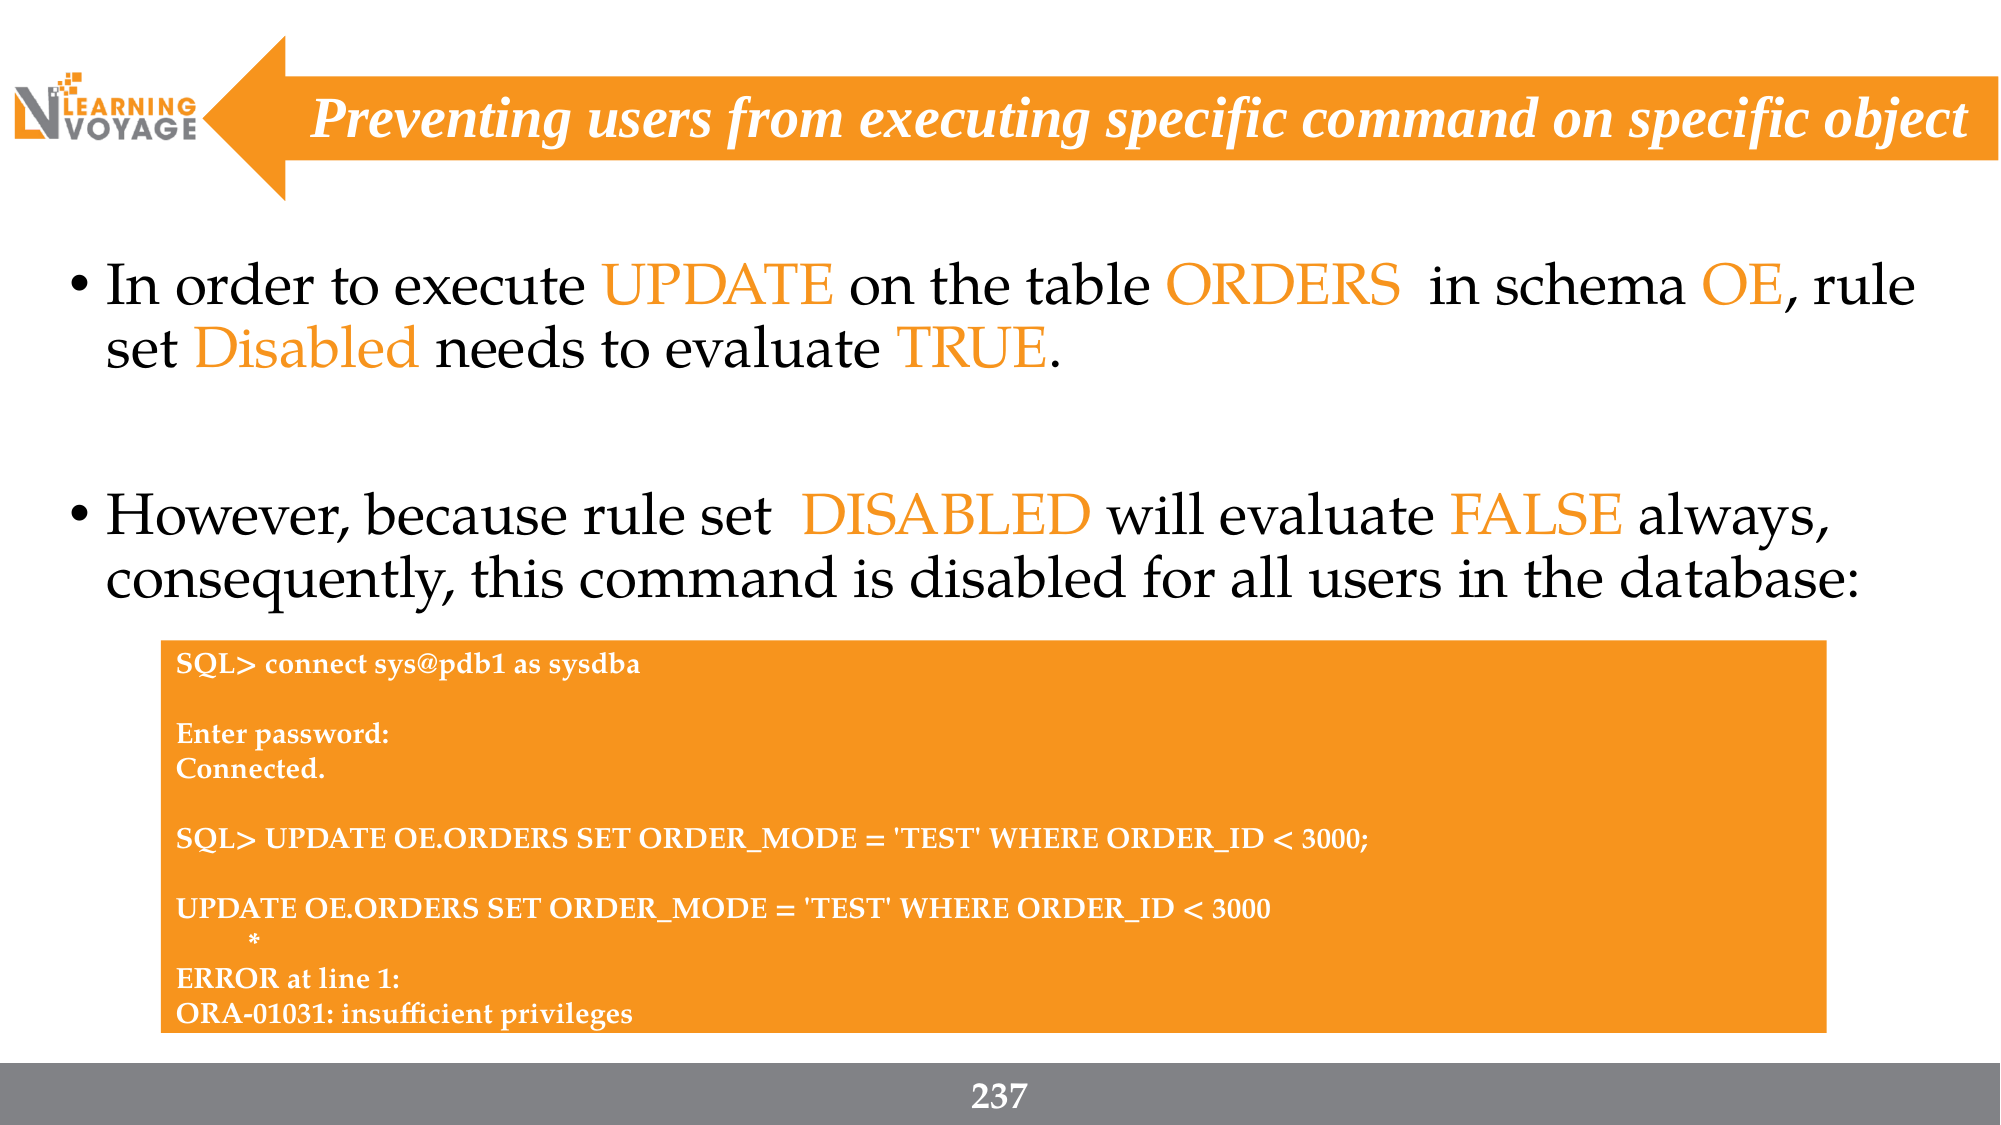

# Preventing users from executing specific command on specific object
In order to execute UPDATE on the table ORDERS  in schema OE, rule set Disabled needs to evaluate TRUE.

However, because rule set  DISABLED will evaluate FALSE always, consequently, this command is disabled for all users in the database:
SQL> connect sys@pdb1 as sysdba

Enter password:
Connected.

SQL> UPDATE OE.ORDERS SET ORDER_MODE = 'TEST' WHERE ORDER_ID < 3000;

UPDATE OE.ORDERS SET ORDER_MODE = 'TEST' WHERE ORDER_ID < 3000
          *
ERROR at line 1:
ORA-01031: insufficient privileges
237